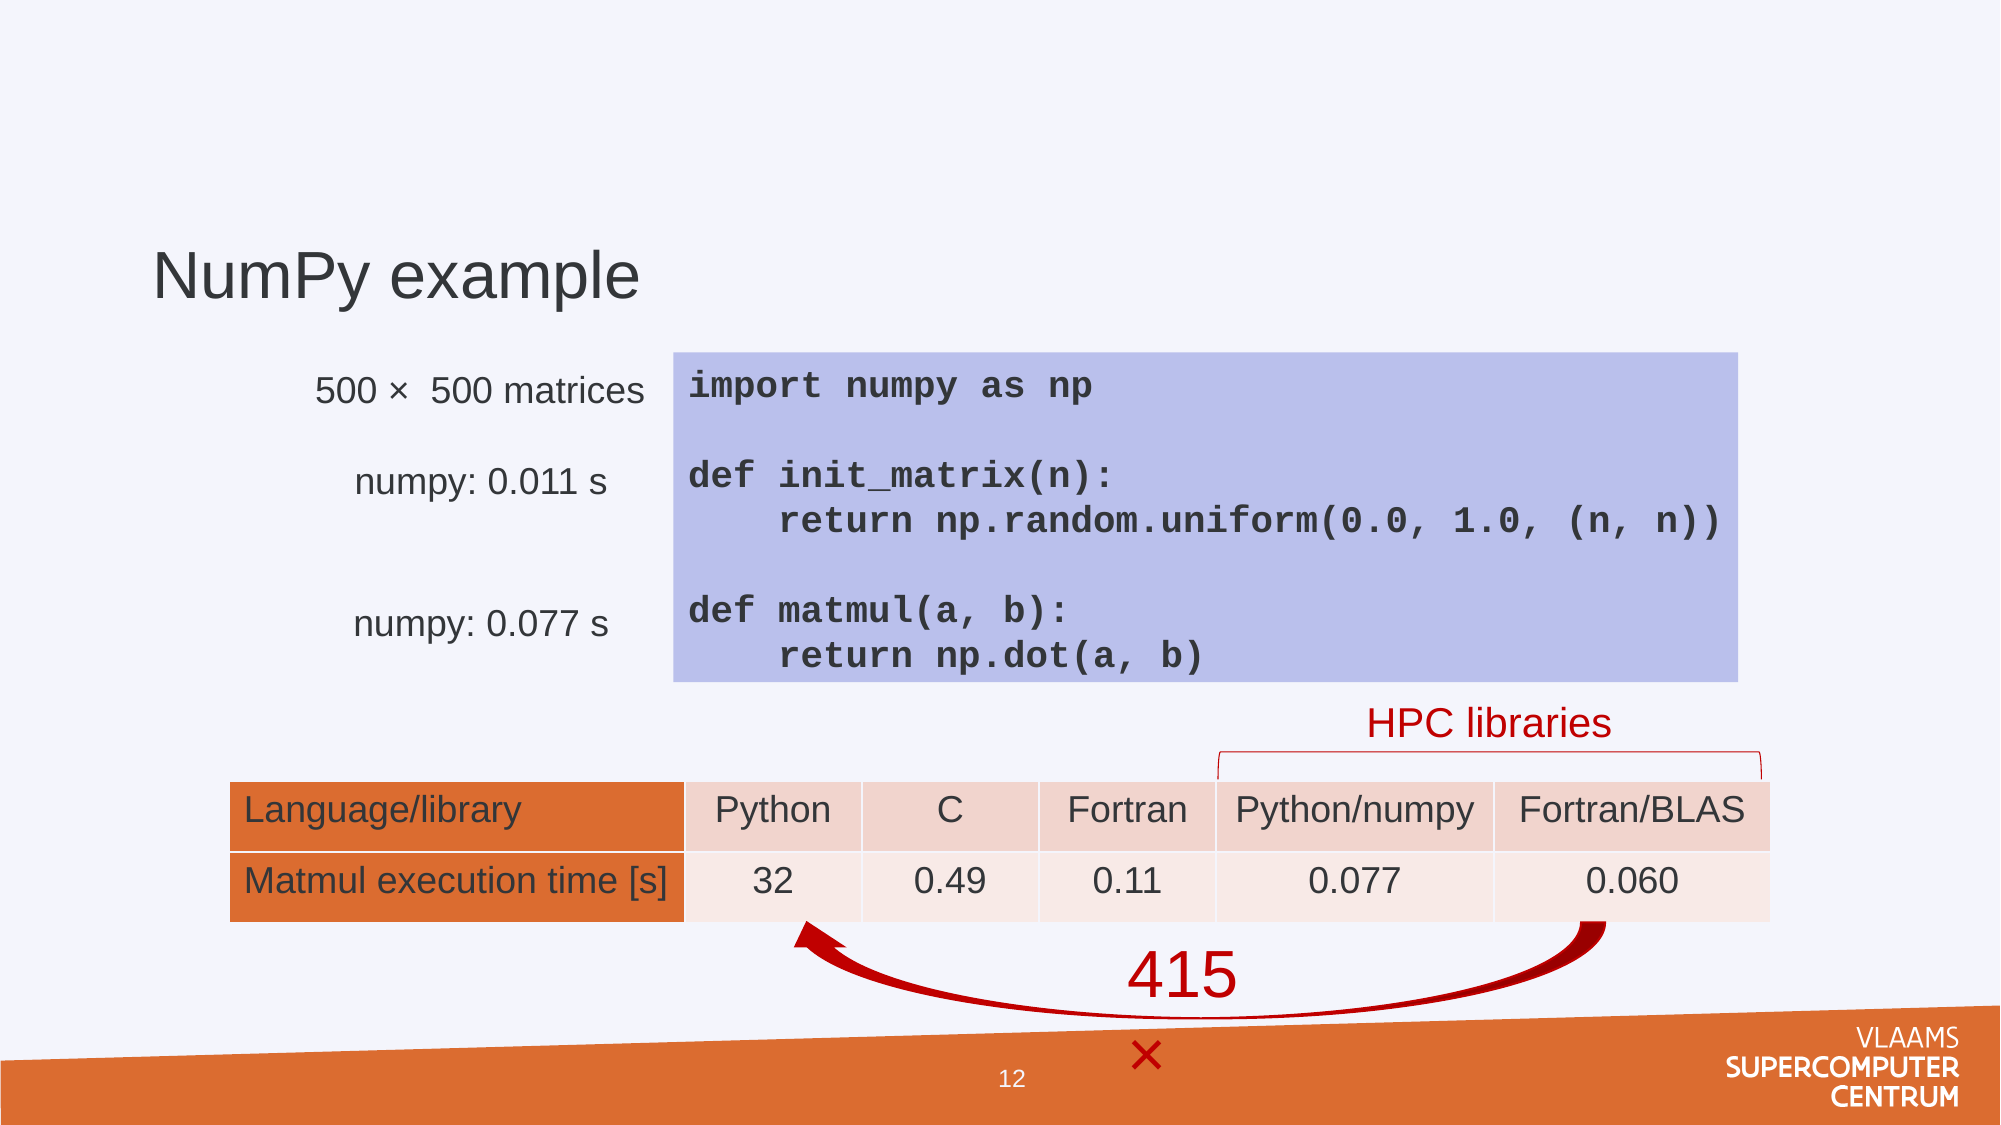

# NumPy example
import numpy as np

def init_matrix(n):
    return np.random.uniform(0.0, 1.0, (n, n))

def matmul(a, b):
    return np.dot(a, b)
500 ×  500 matrices
numpy: 0.011 s
numpy: 0.077 s

HPC libraries
| Language/library | Python | C | Fortran | Python/numpy | Fortran/BLAS |
| --- | --- | --- | --- | --- | --- |
| Matmul execution time [s] | 32 | 0.49 | 0.11 | 0.077 | 0.060 |

415 ×
12